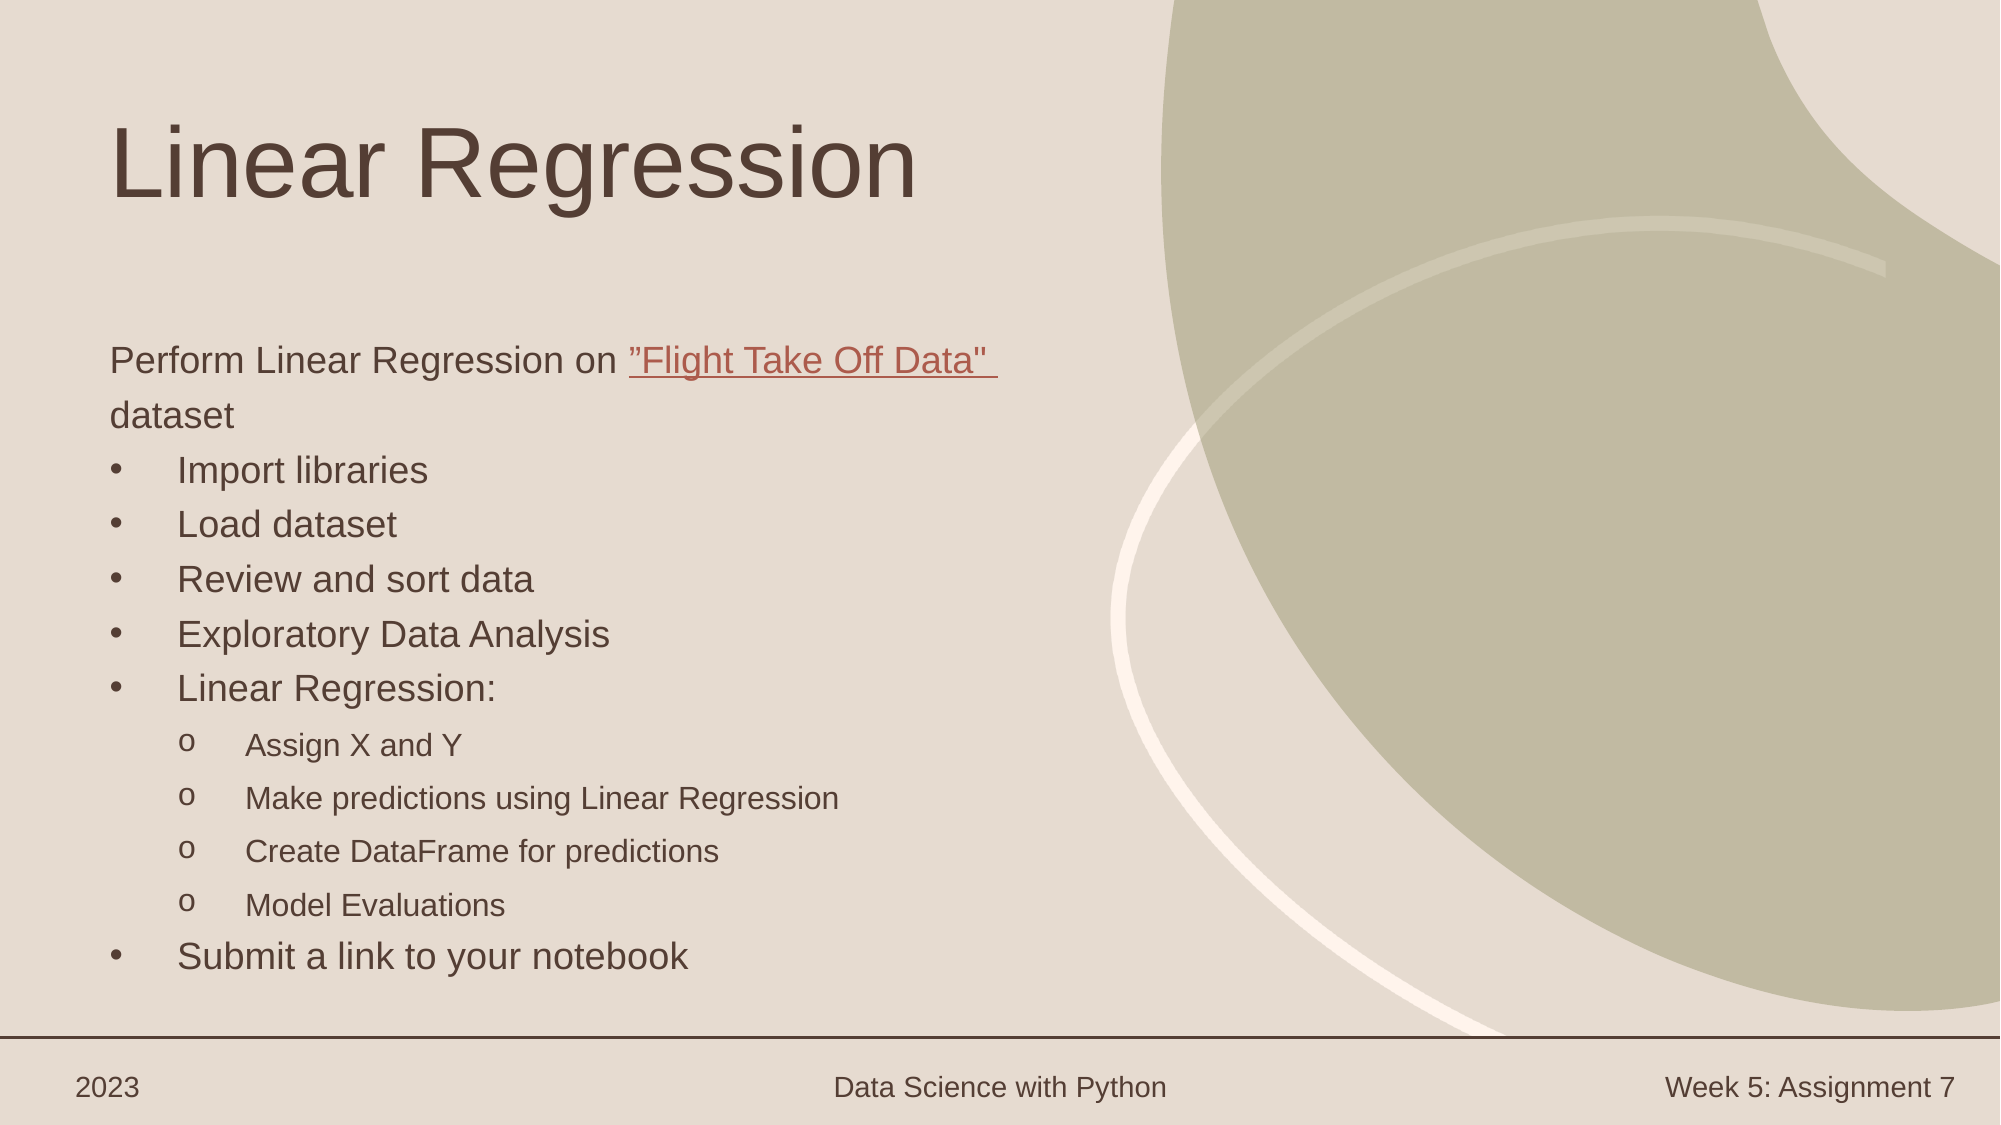

# Linear Regression
Perform Linear Regression on ”Flight Take Off Data" dataset
Import libraries
Load dataset
Review and sort data
Exploratory Data Analysis
Linear Regression:
Assign X and Y
Make predictions using Linear Regression
Create DataFrame for predictions
Model Evaluations
Submit a link to your notebook
2023
Data Science with Python
Week 5: Assignment 7